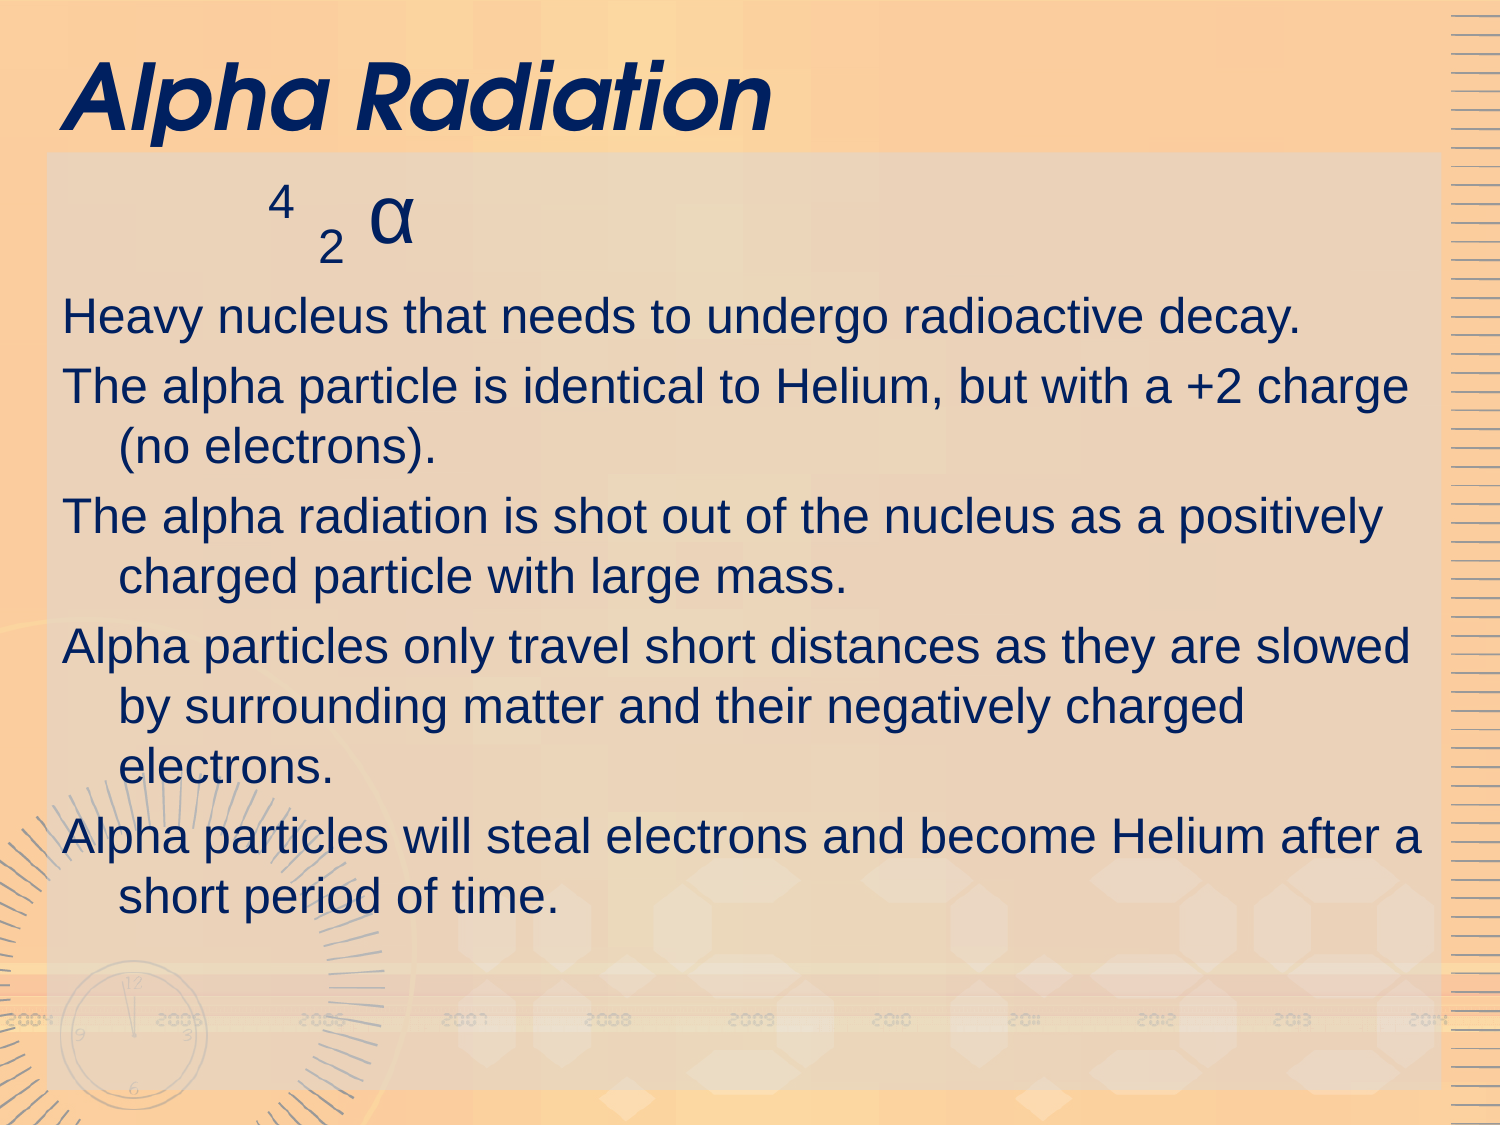

# Alpha Radiation
		4 2 α
Heavy nucleus that needs to undergo radioactive decay.
The alpha particle is identical to Helium, but with a +2 charge (no electrons).
The alpha radiation is shot out of the nucleus as a positively charged particle with large mass.
Alpha particles only travel short distances as they are slowed by surrounding matter and their negatively charged electrons.
Alpha particles will steal electrons and become Helium after a short period of time.